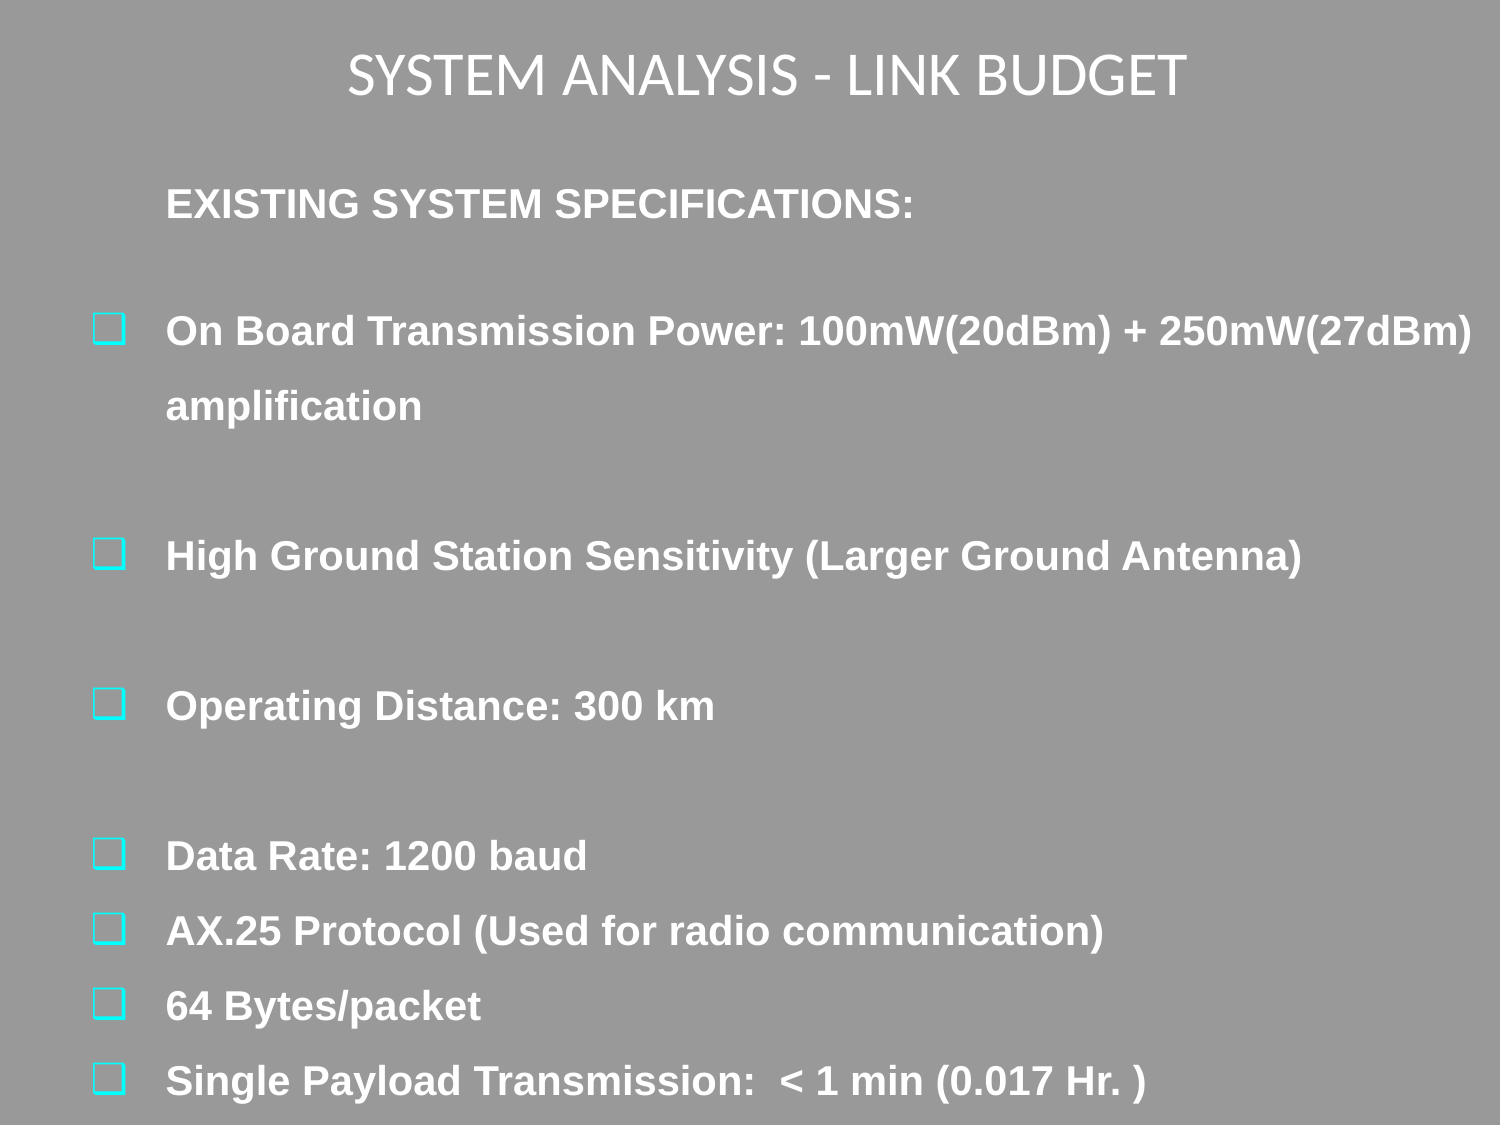

SYSTEM ANALYSIS - LINK BUDGET
EXISTING SYSTEM SPECIFICATIONS:

On Board Transmission Power: 100mW(20dBm) + 250mW(27dBm) amplification

High Ground Station Sensitivity (Larger Ground Antenna)

Operating Distance: 300 km

Data Rate: 1200 baud
AX.25 Protocol (Used for radio communication)
64 Bytes/packet
Single Payload Transmission:  < 1 min (0.017 Hr. )